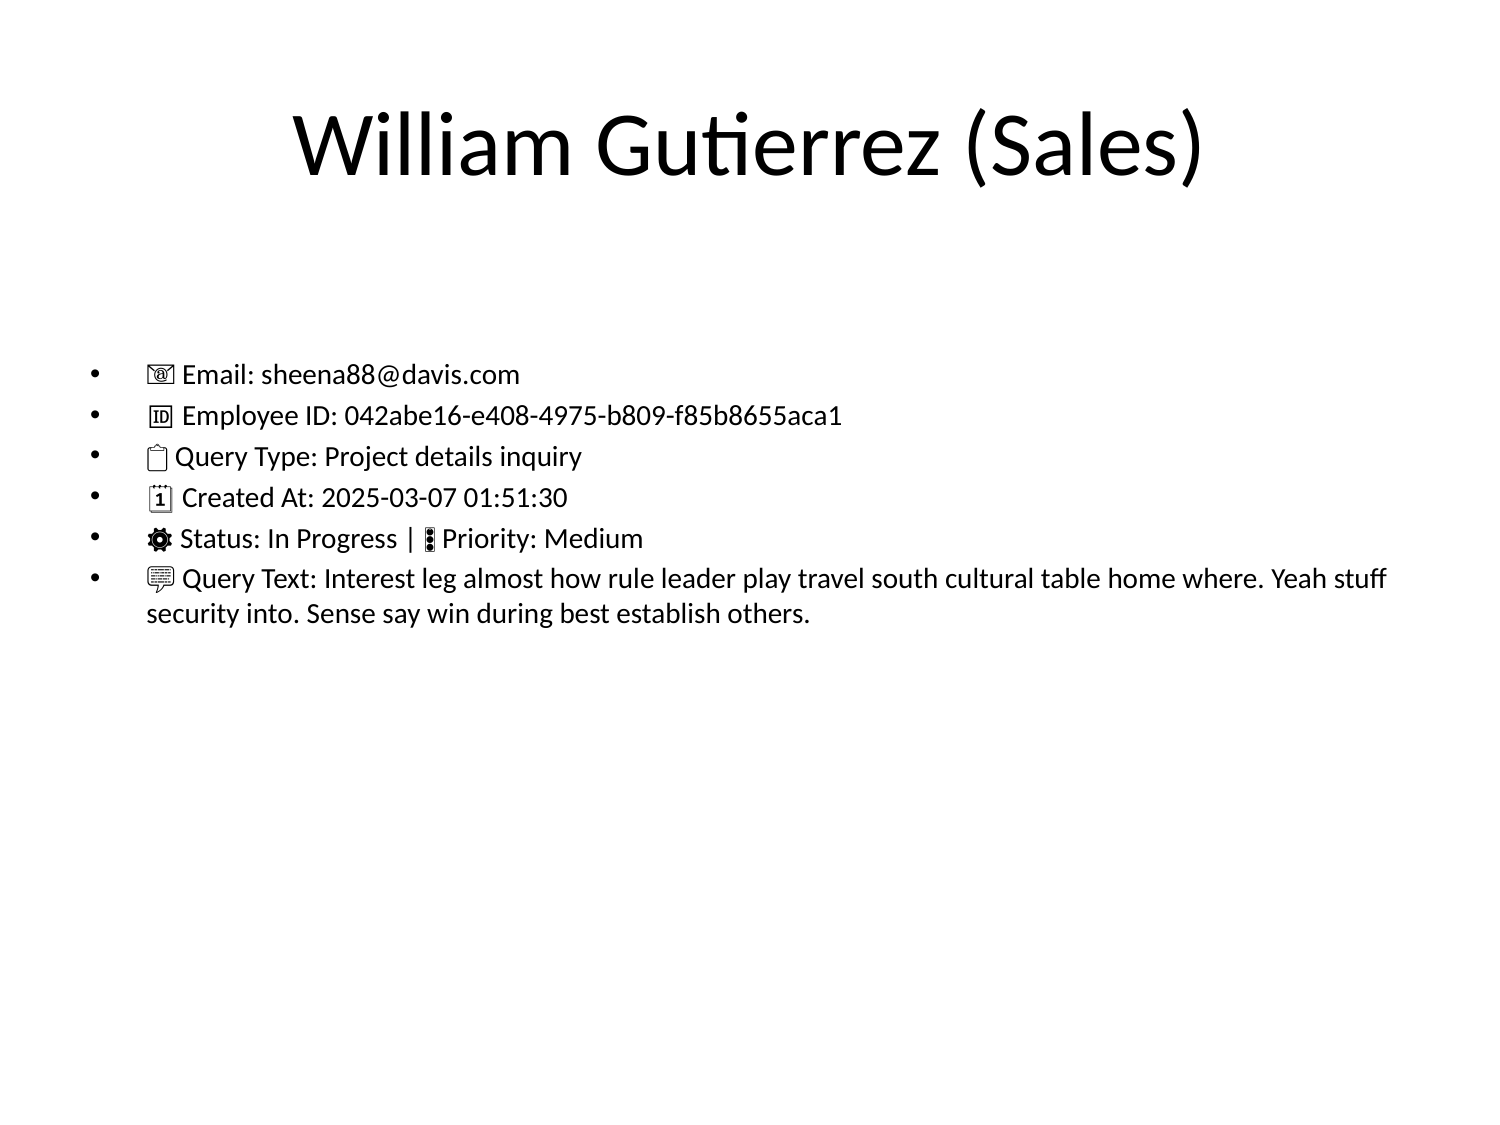

# William Gutierrez (Sales)

📧 Email: sheena88@davis.com
🆔 Employee ID: 042abe16-e408-4975-b809-f85b8655aca1
📋 Query Type: Project details inquiry
🗓 Created At: 2025-03-07 01:51:30
⚙ Status: In Progress | 🚦 Priority: Medium
💬 Query Text: Interest leg almost how rule leader play travel south cultural table home where. Yeah stuff security into. Sense say win during best establish others.